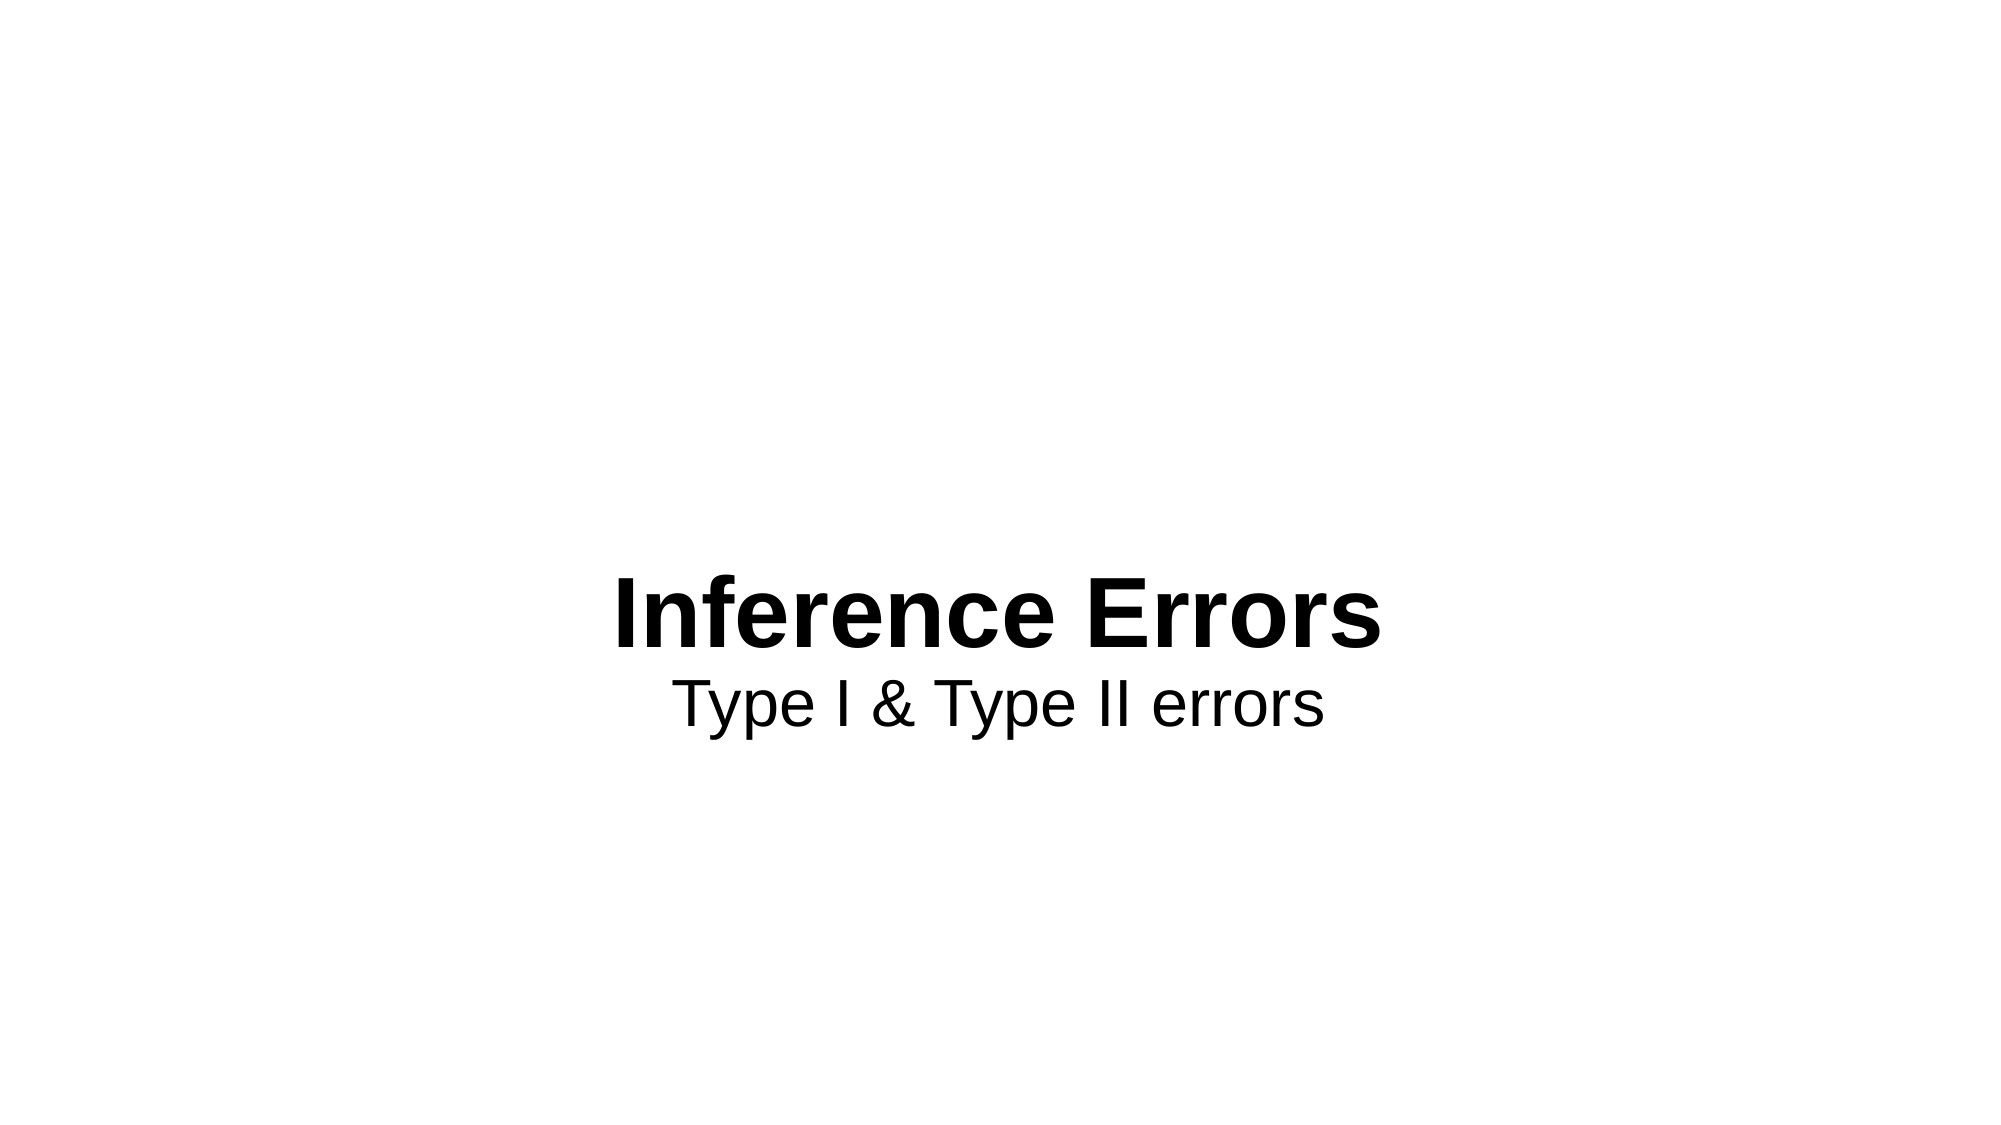

# Inference Errors Type I & Type II errors